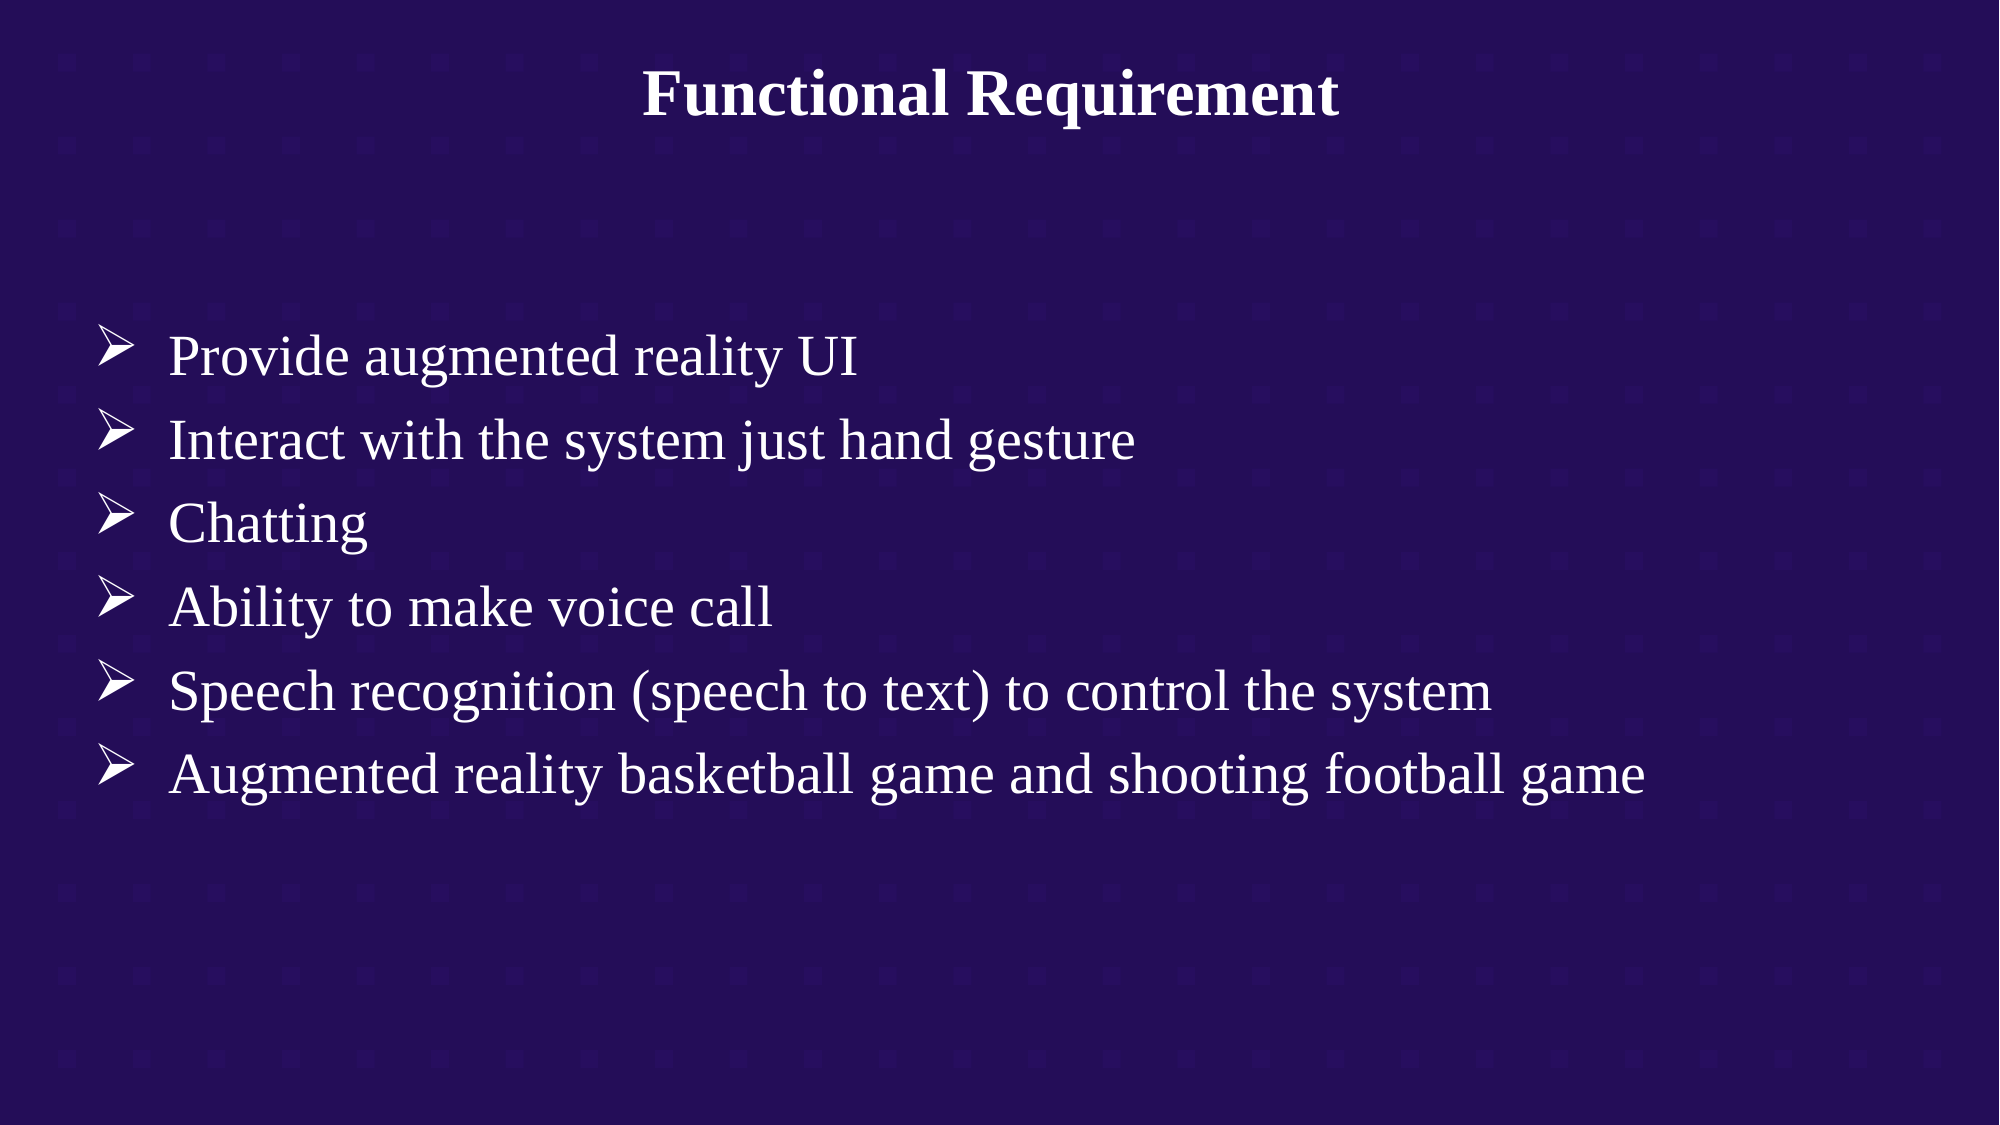

# Functional Requirement

Provide augmented reality UI
Interact with the system just hand gesture
Chatting
Ability to make voice call
Speech recognition (speech to text) to control the system
Augmented reality basketball game and shooting football game